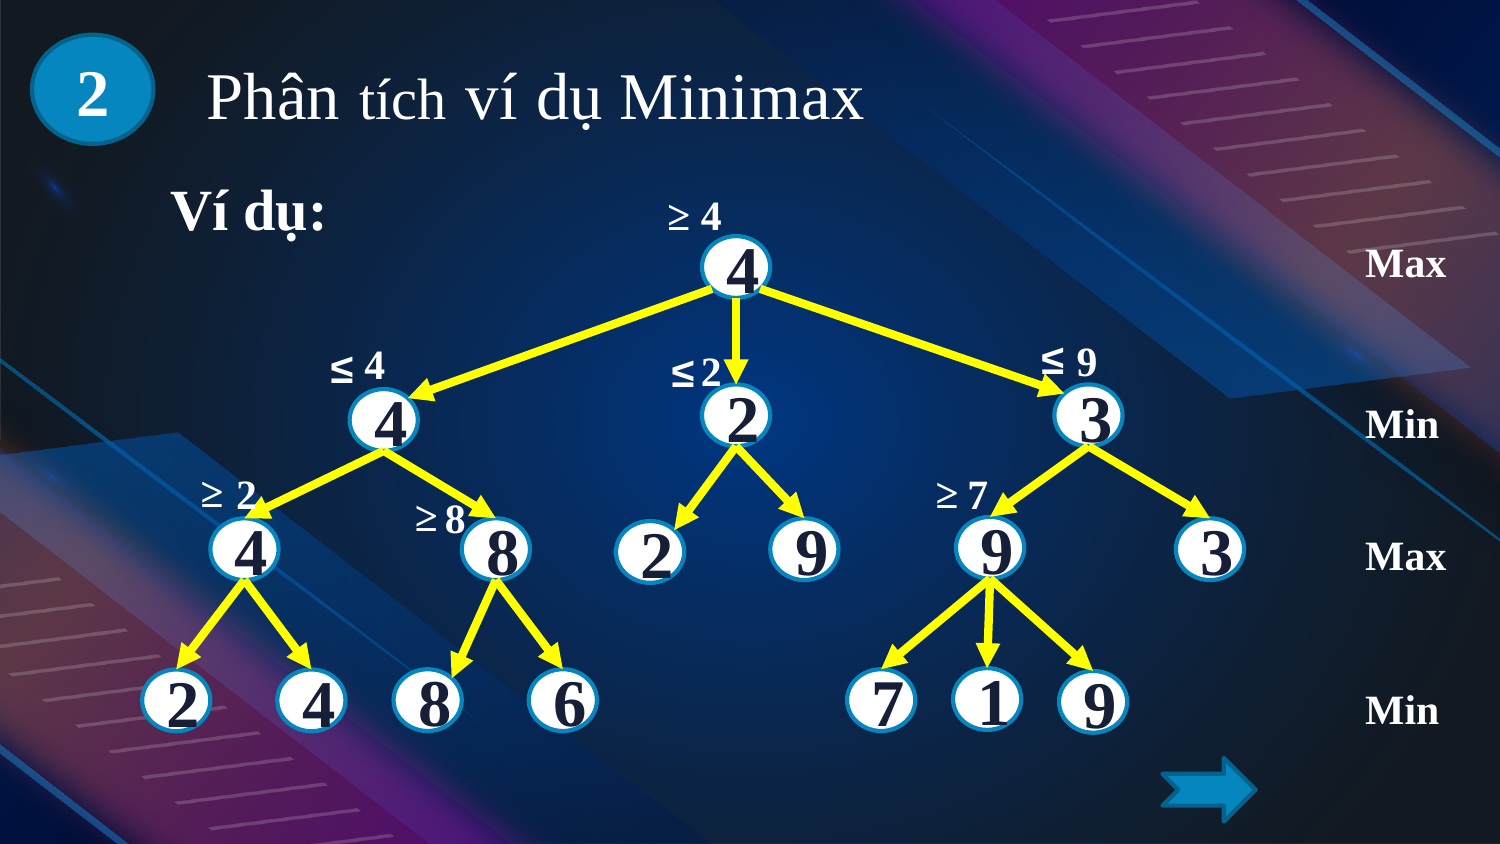

2
# Phân tích ví dụ Minimax
      Ví dụ:
≥
4
Max
4
≤
9
≤
4
≤
2
Min
2
3
4
≥
≥
2
7
≥
8
Max
9
3
9
4
8
2
1
Min
7
6
8
2
4
9